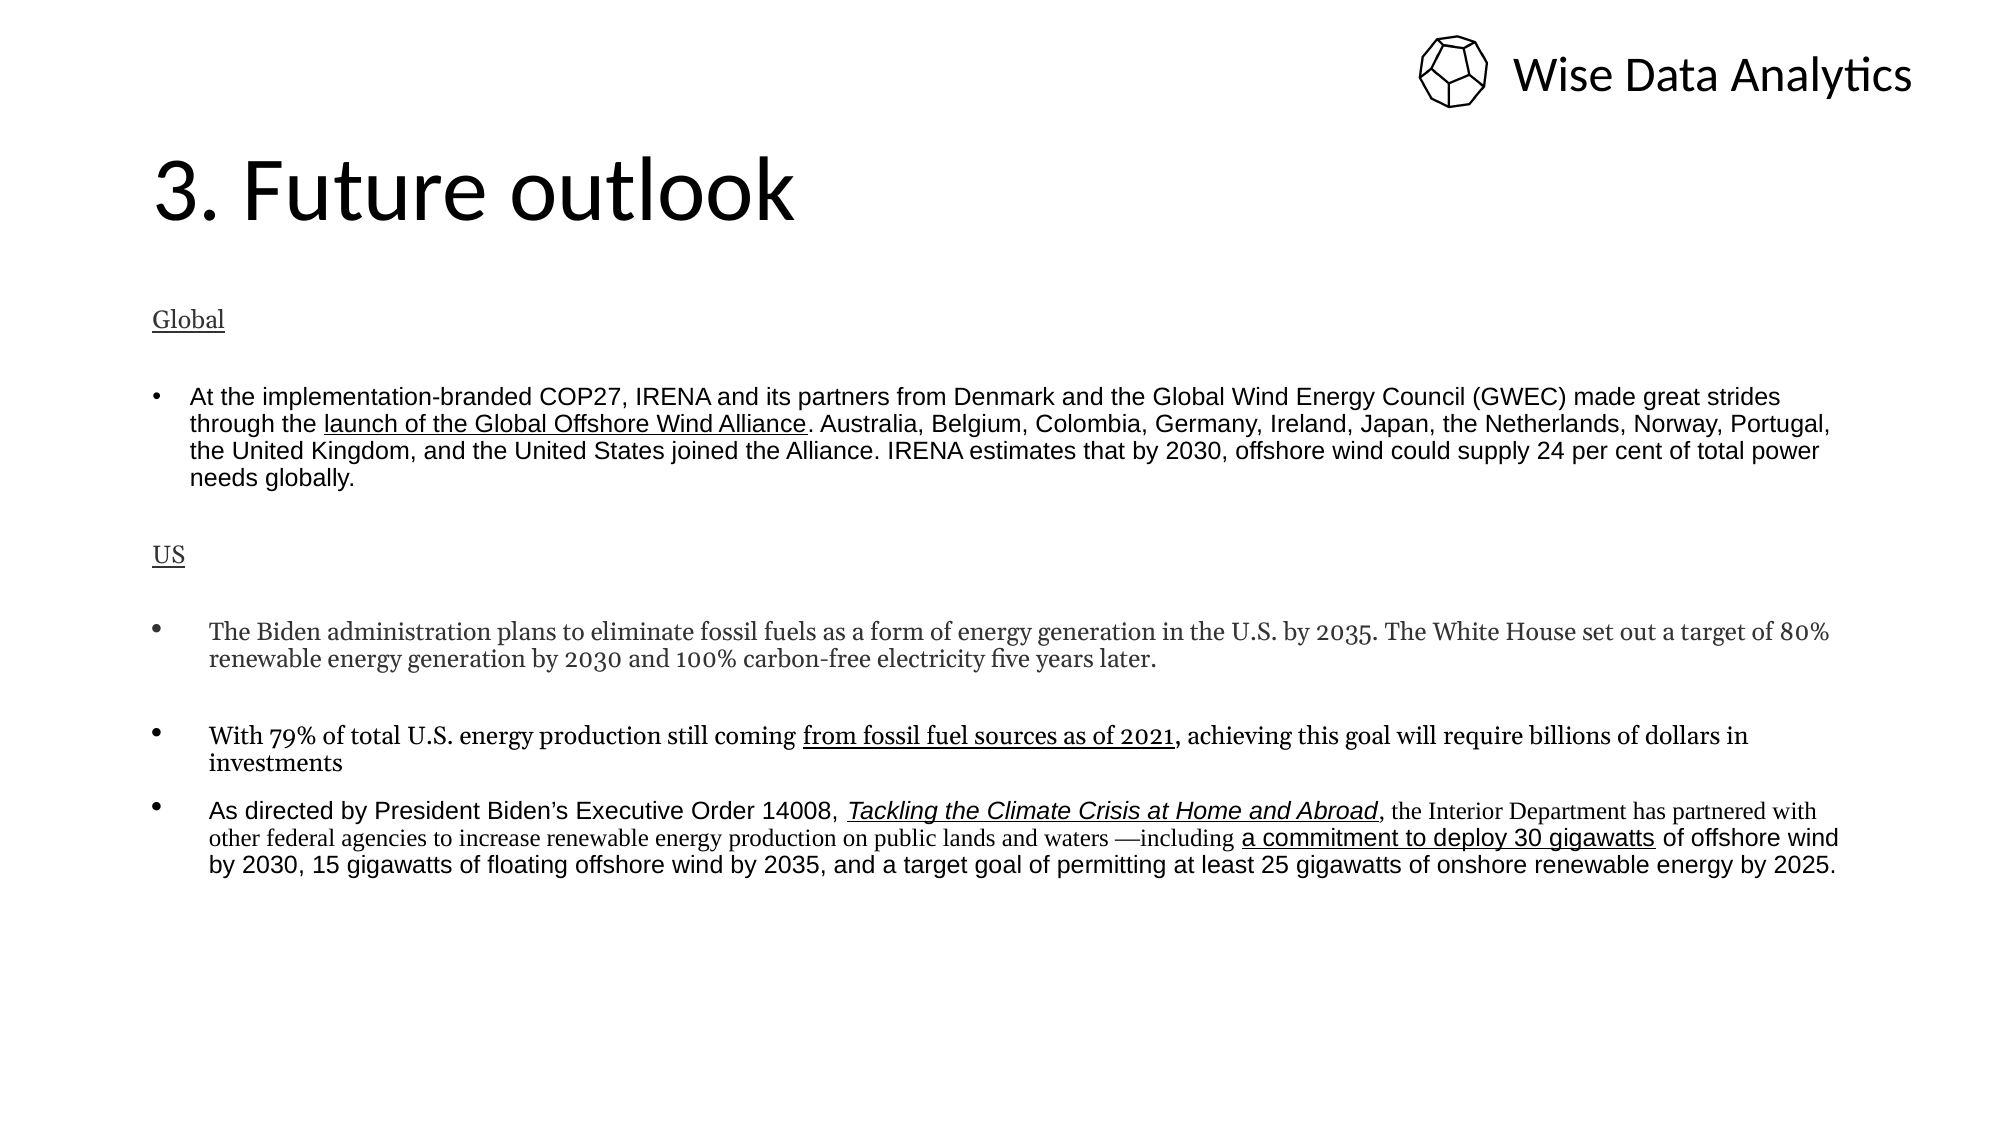

3. Future outlook
Global
At the implementation-branded COP27, IRENA and its partners from Denmark and the Global Wind Energy Council (GWEC) made great strides through the launch of the Global Offshore Wind Alliance. Australia, Belgium, Colombia, Germany, Ireland, Japan, the Netherlands, Norway, Portugal, the United Kingdom, and the United States joined the Alliance. IRENA estimates that by 2030, offshore wind could supply 24 per cent of total power needs globally.
US
The Biden administration plans to eliminate fossil fuels as a form of energy generation in the U.S. by 2035. The White House set out a target of 80% renewable energy generation by 2030 and 100% carbon-free electricity five years later.
With 79% of total U.S. energy production still coming from fossil fuel sources as of 2021, achieving this goal will require billions of dollars in investments
As directed by President Biden’s Executive Order 14008, Tackling the Climate Crisis at Home and Abroad, the Interior Department has partnered with other federal agencies to increase renewable energy production on public lands and waters —including a commitment to deploy 30 gigawatts of offshore wind by 2030, 15 gigawatts of floating offshore wind by 2035, and a target goal of permitting at least 25 gigawatts of onshore renewable energy by 2025.